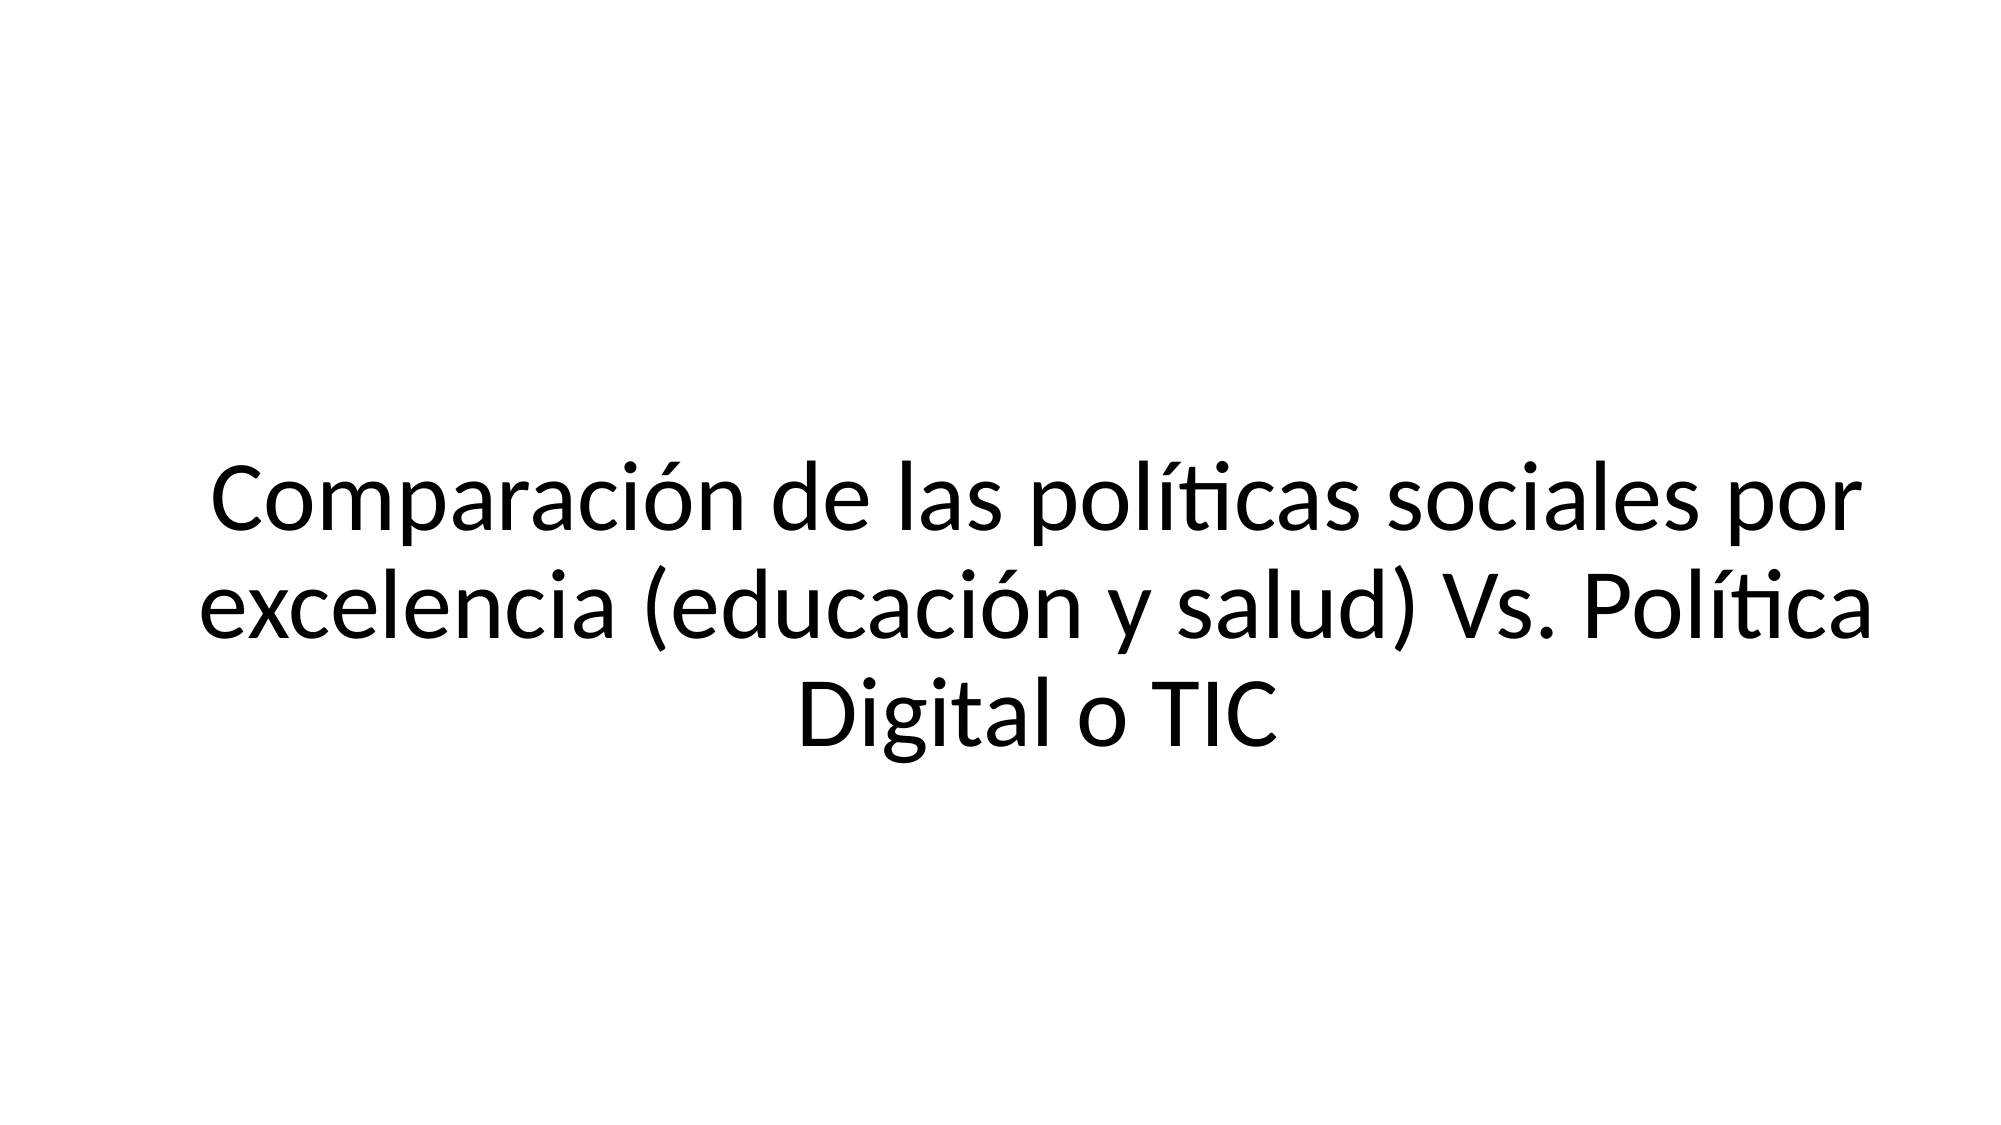

# Comparación de las políticas sociales por excelencia (educación y salud) Vs. Política Digital o TIC